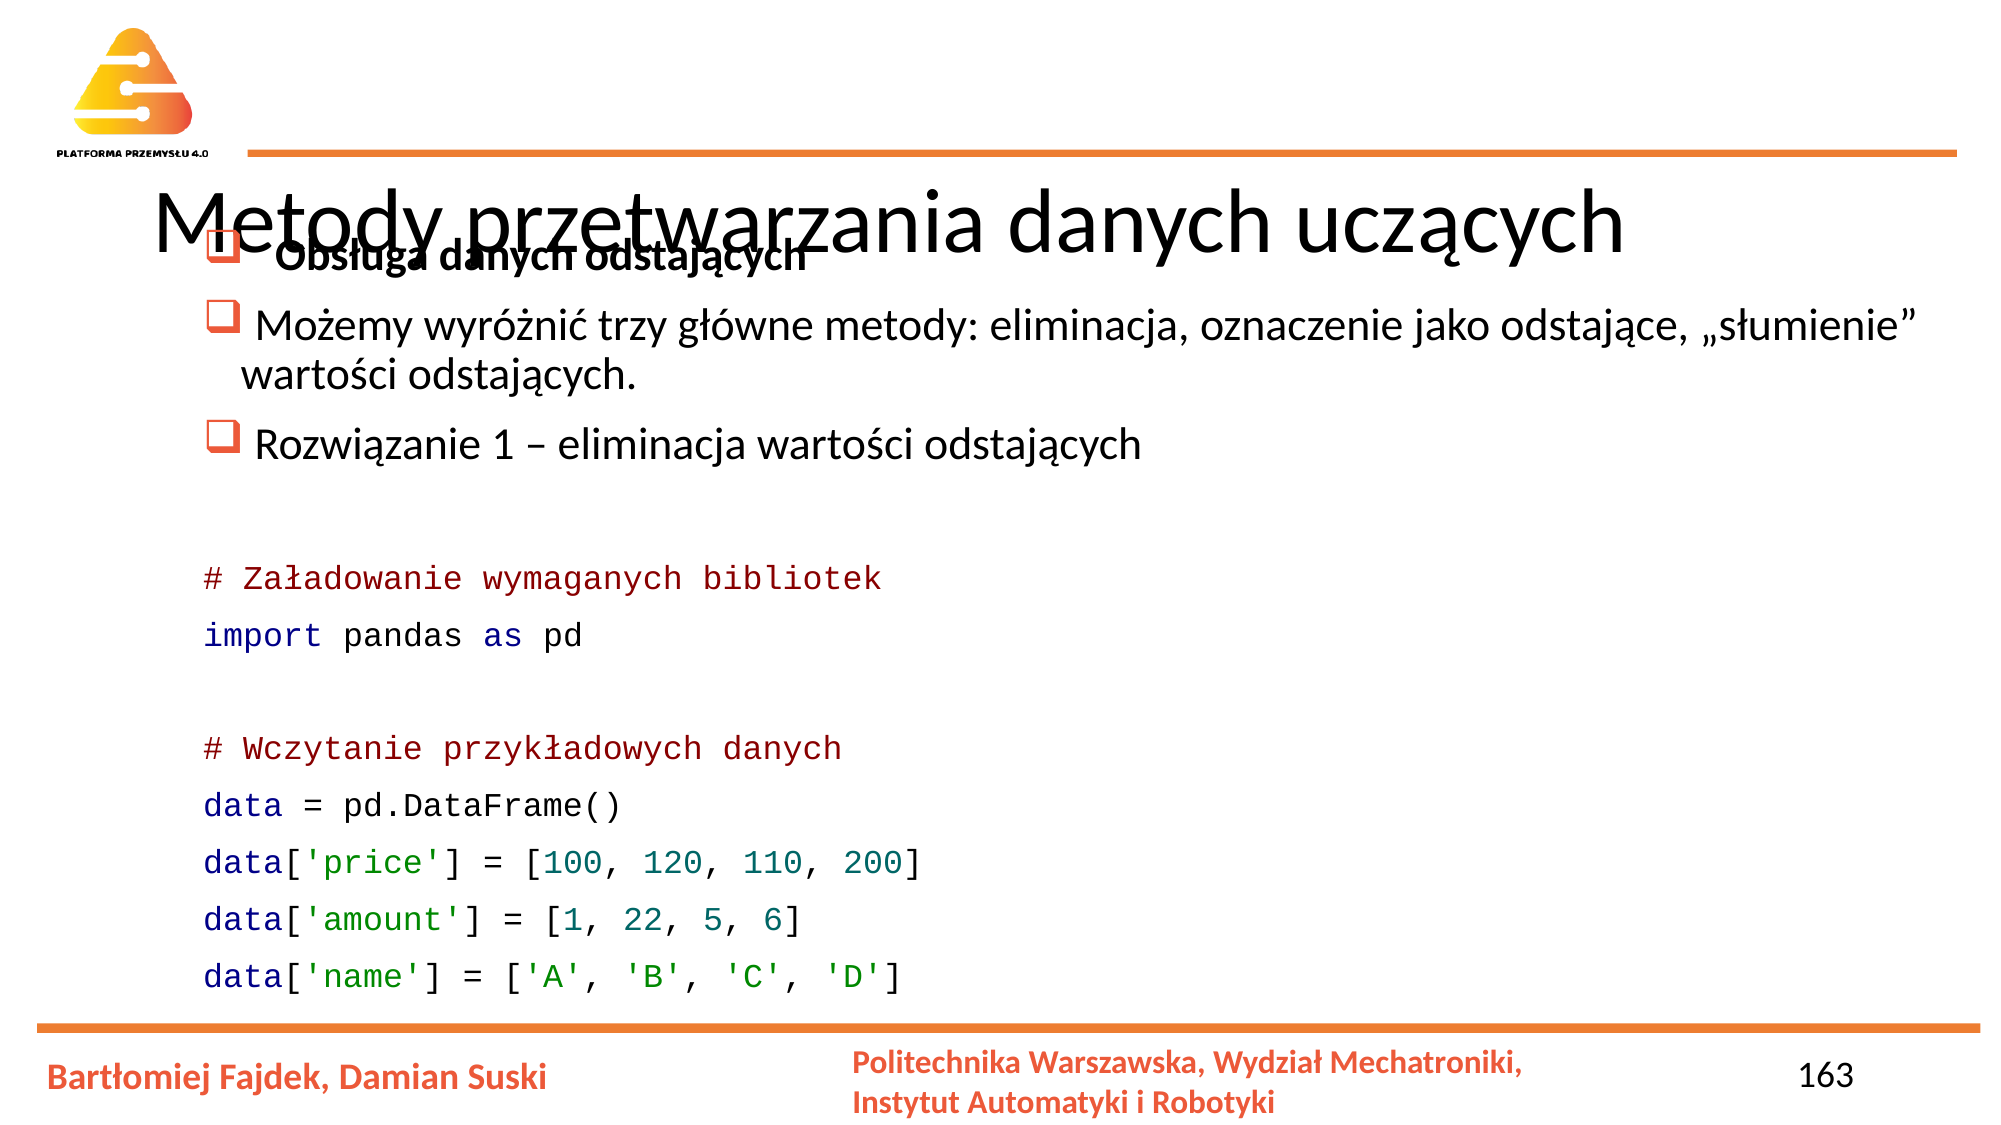

# Metody przetwarzania danych uczących
   Obsługa danych odstających
 Możemy wyróżnić trzy główne metody: eliminacja, oznaczenie jako odstające, „słumienie” wartości odstających.
 Rozwiązanie 1 – eliminacja wartości odstających

# Załadowanie wymaganych bibliotek
import pandas as pd

# Wczytanie przykładowych danych
data = pd.DataFrame()
data['price'] = [100, 120, 110, 200]
data['amount'] = [1, 22, 5, 6]
data['name'] = ['A', 'B', 'C', 'D']

163